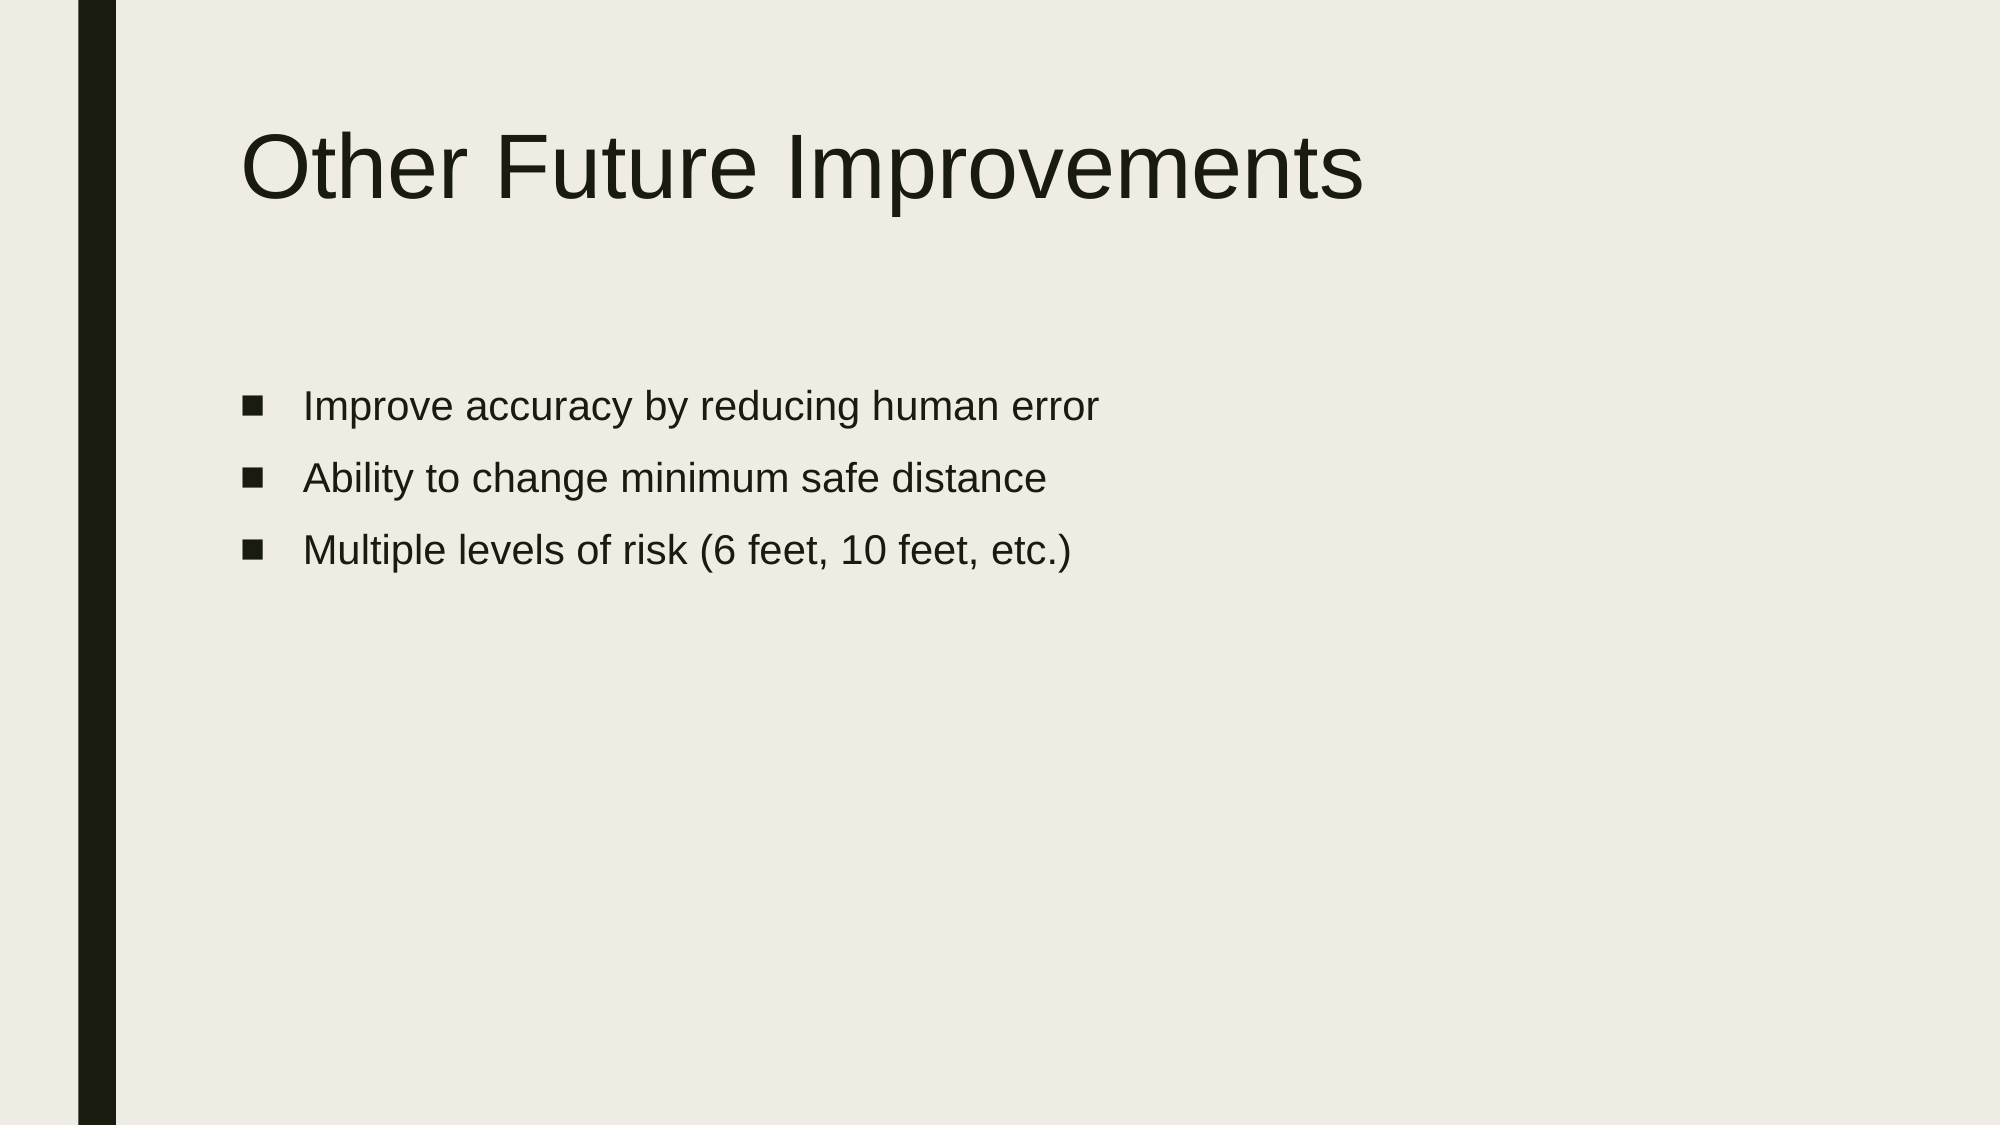

# Other Future Improvements
Improve accuracy by reducing human error
Ability to change minimum safe distance
Multiple levels of risk (6 feet, 10 feet, etc.)